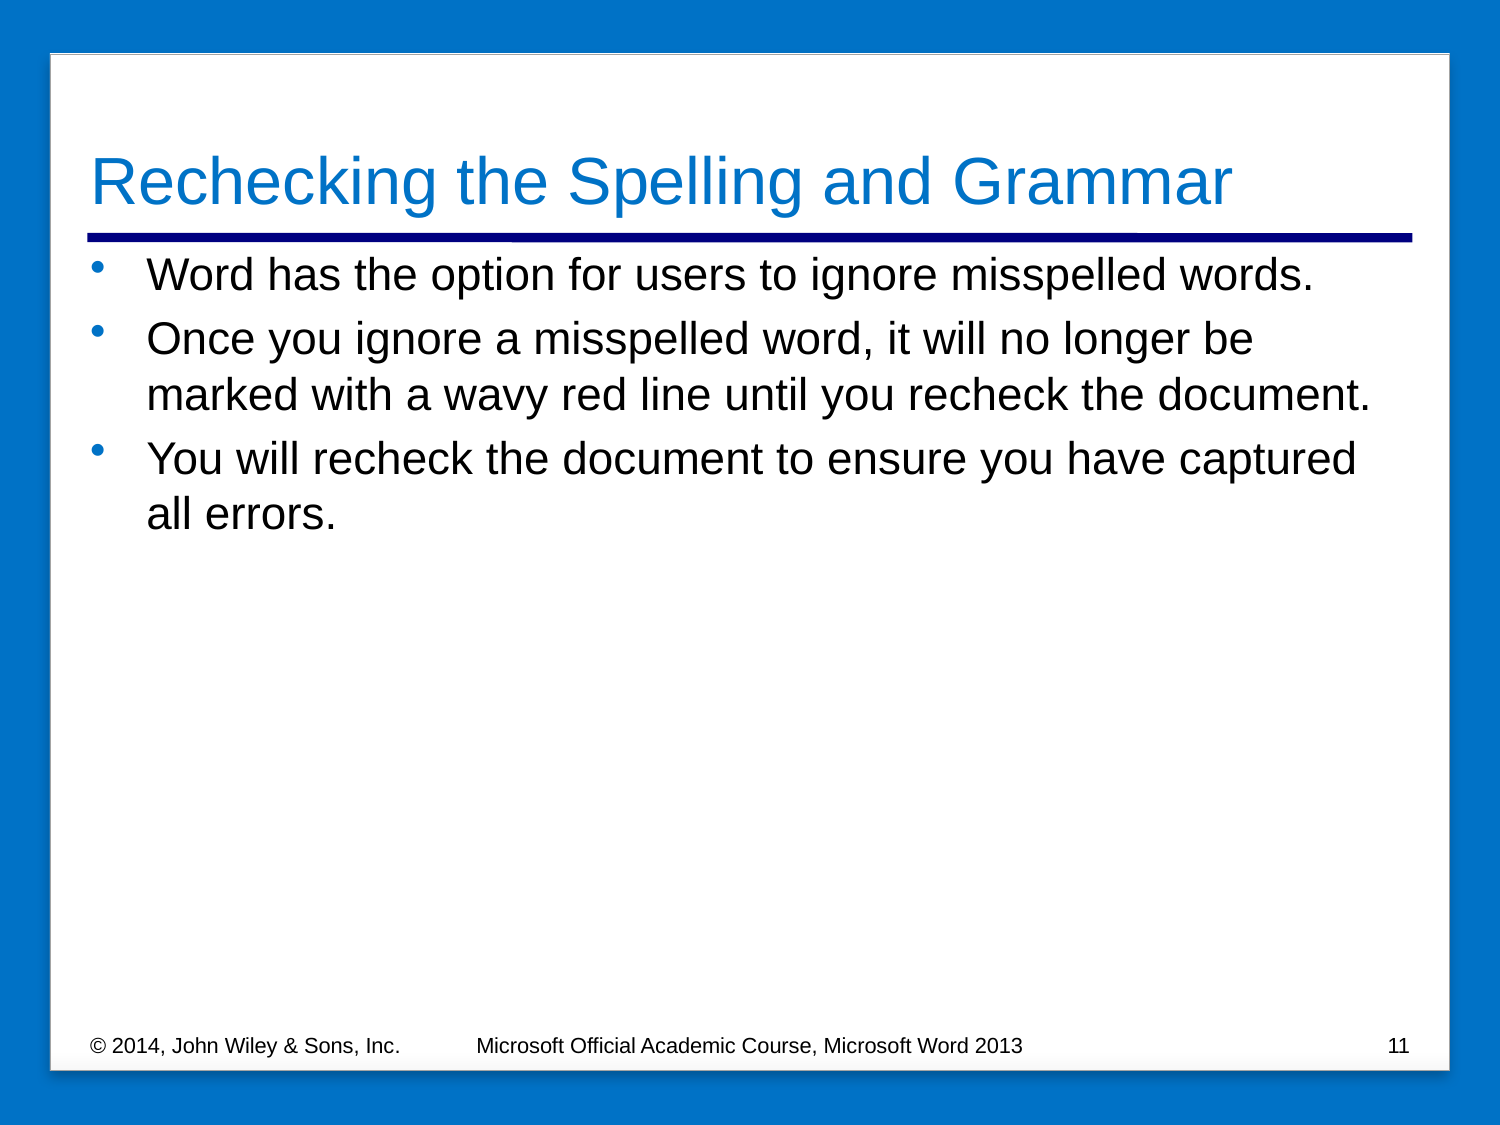

# Rechecking the Spelling and Grammar
Word has the option for users to ignore misspelled words.
Once you ignore a misspelled word, it will no longer be marked with a wavy red line until you recheck the document.
You will recheck the document to ensure you have captured all errors.
© 2014, John Wiley & Sons, Inc.
Microsoft Official Academic Course, Microsoft Word 2013
11